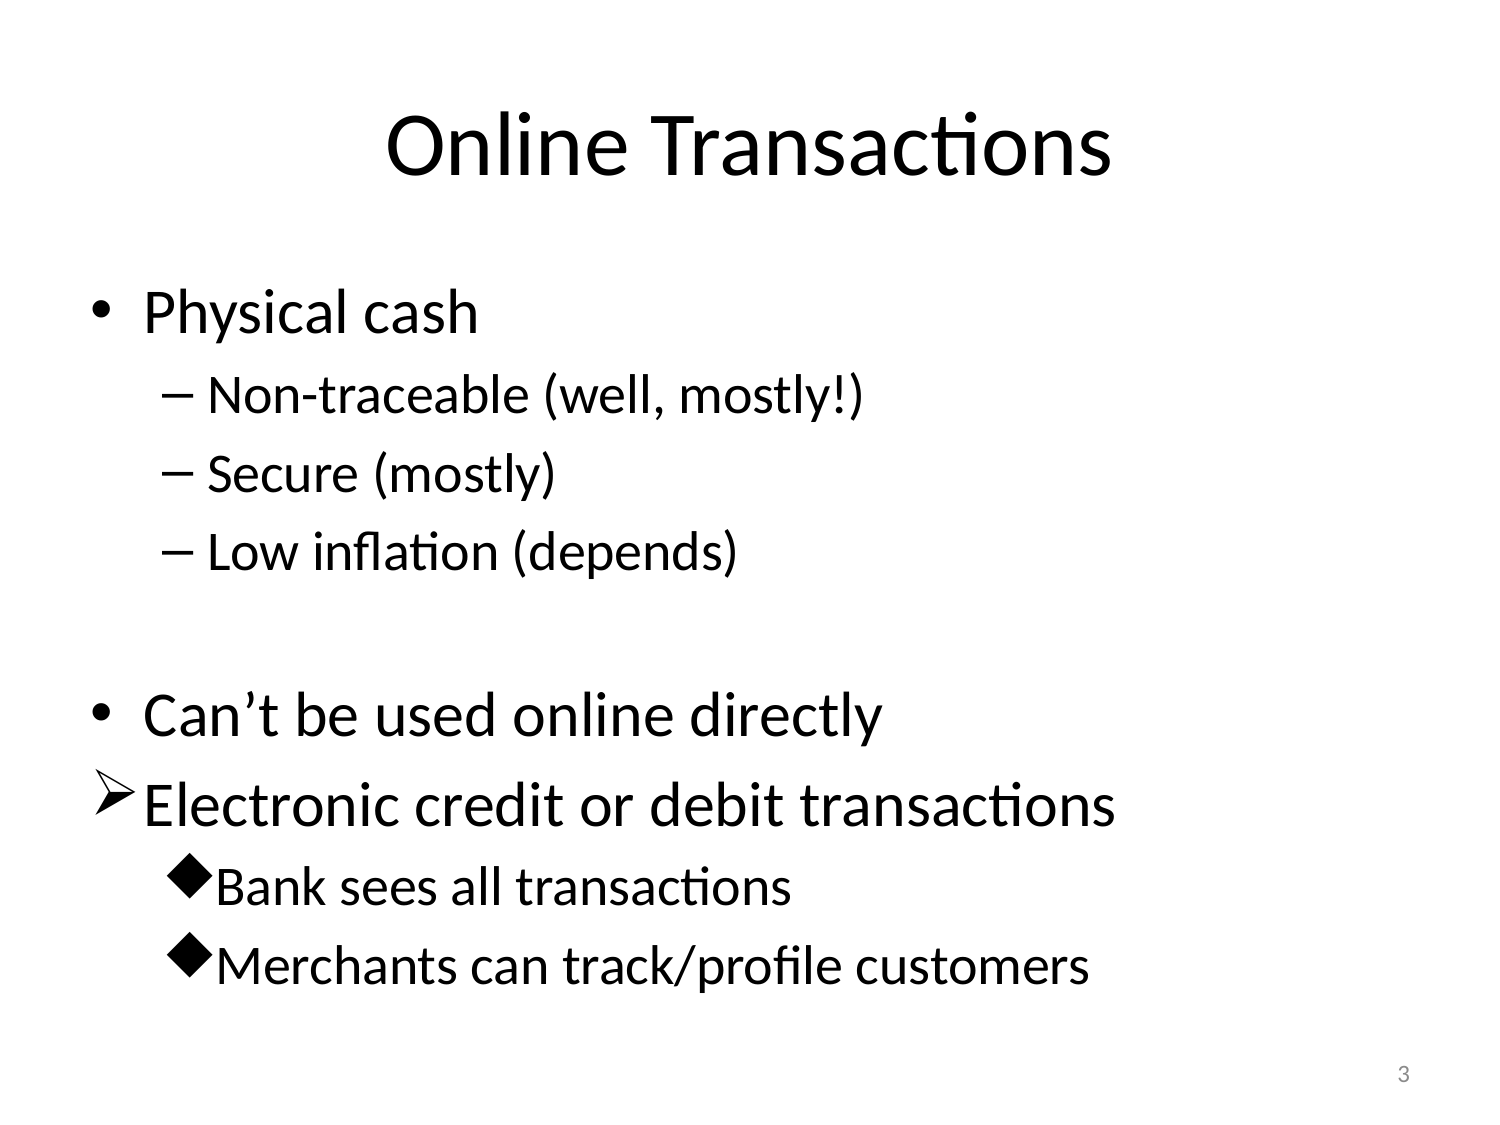

# Online Transactions
Physical cash
Non-traceable (well, mostly!)
Secure (mostly)
Low inflation (depends)

Can’t be used online directly
Electronic credit or debit transactions
Bank sees all transactions
Merchants can track/profile customers
3